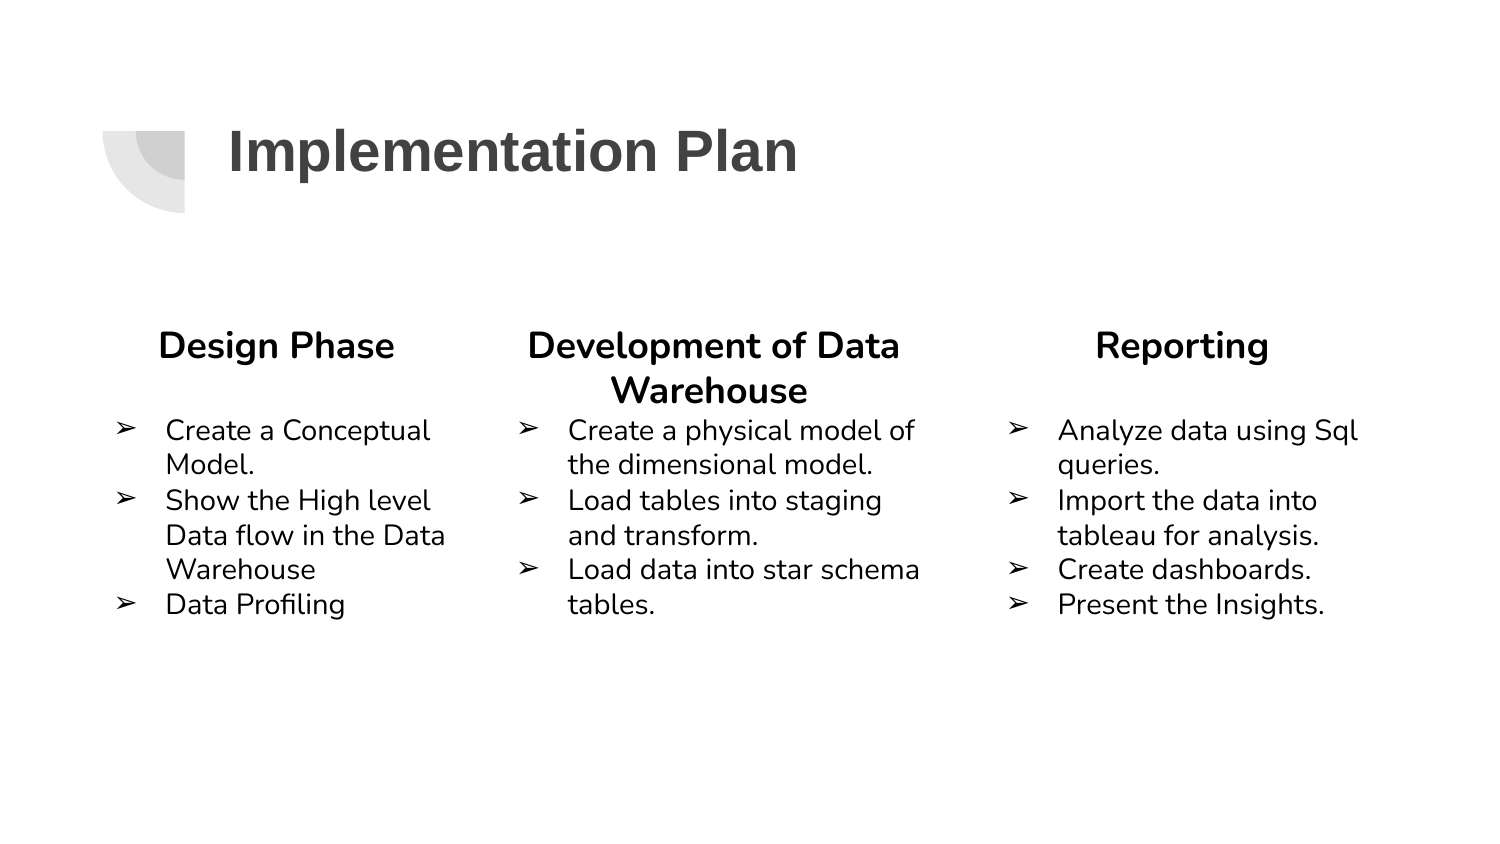

# Implementation Plan
Design Phase

Create a Conceptual Model.
Show the High level Data flow in the Data Warehouse
Data Profiling
Development of Data Warehouse
Create a physical model of the dimensional model.
Load tables into staging and transform.
Load data into star schema tables.
Reporting

Analyze data using Sql queries.
Import the data into tableau for analysis.
Create dashboards.
Present the Insights.